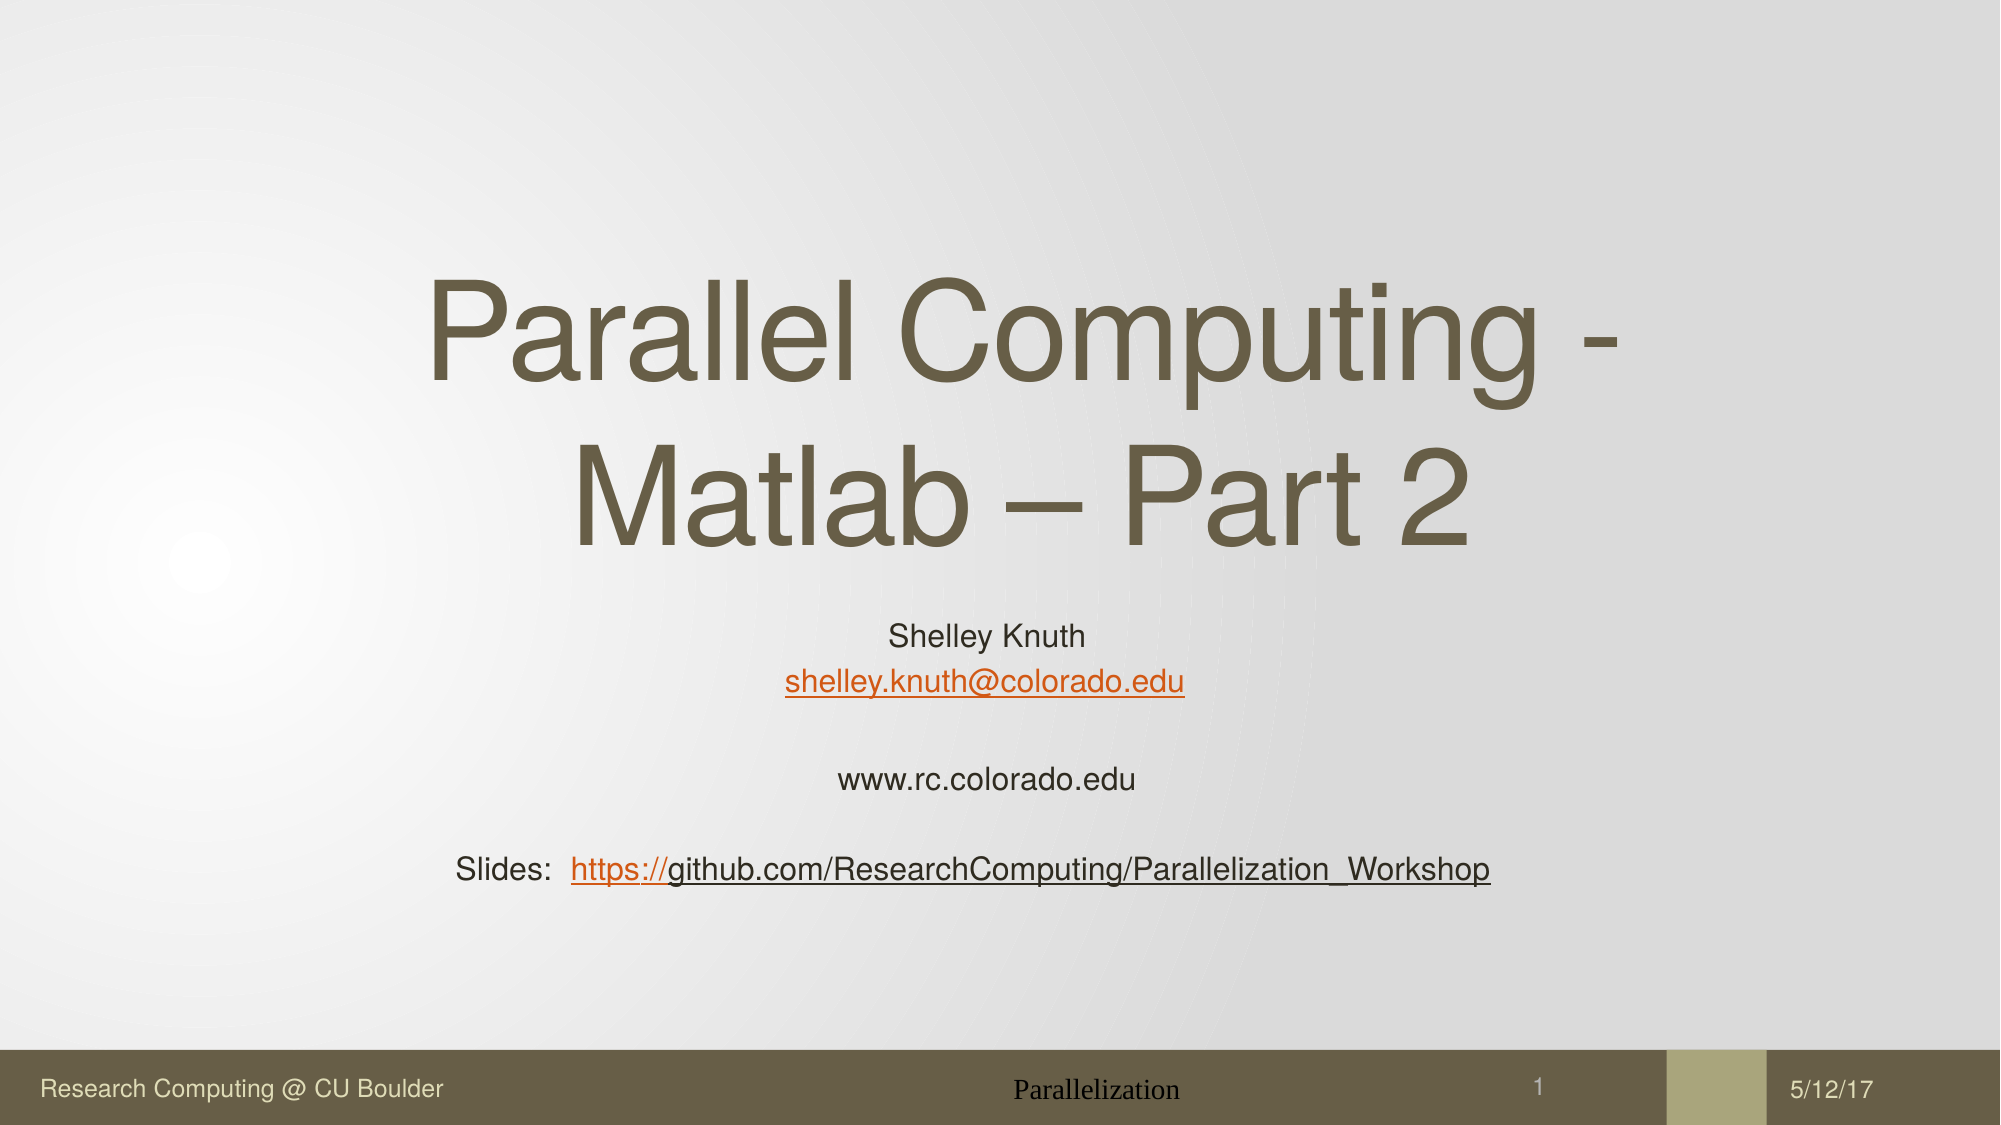

# Parallel Computing - Matlab – Part 2
Shelley Knuth
shelley.knuth@colorado.edu

www.rc.colorado.edu

Slides:  https://github.com/ResearchComputing/Parallelization_Workshop

Parallelization
5/12/17
1